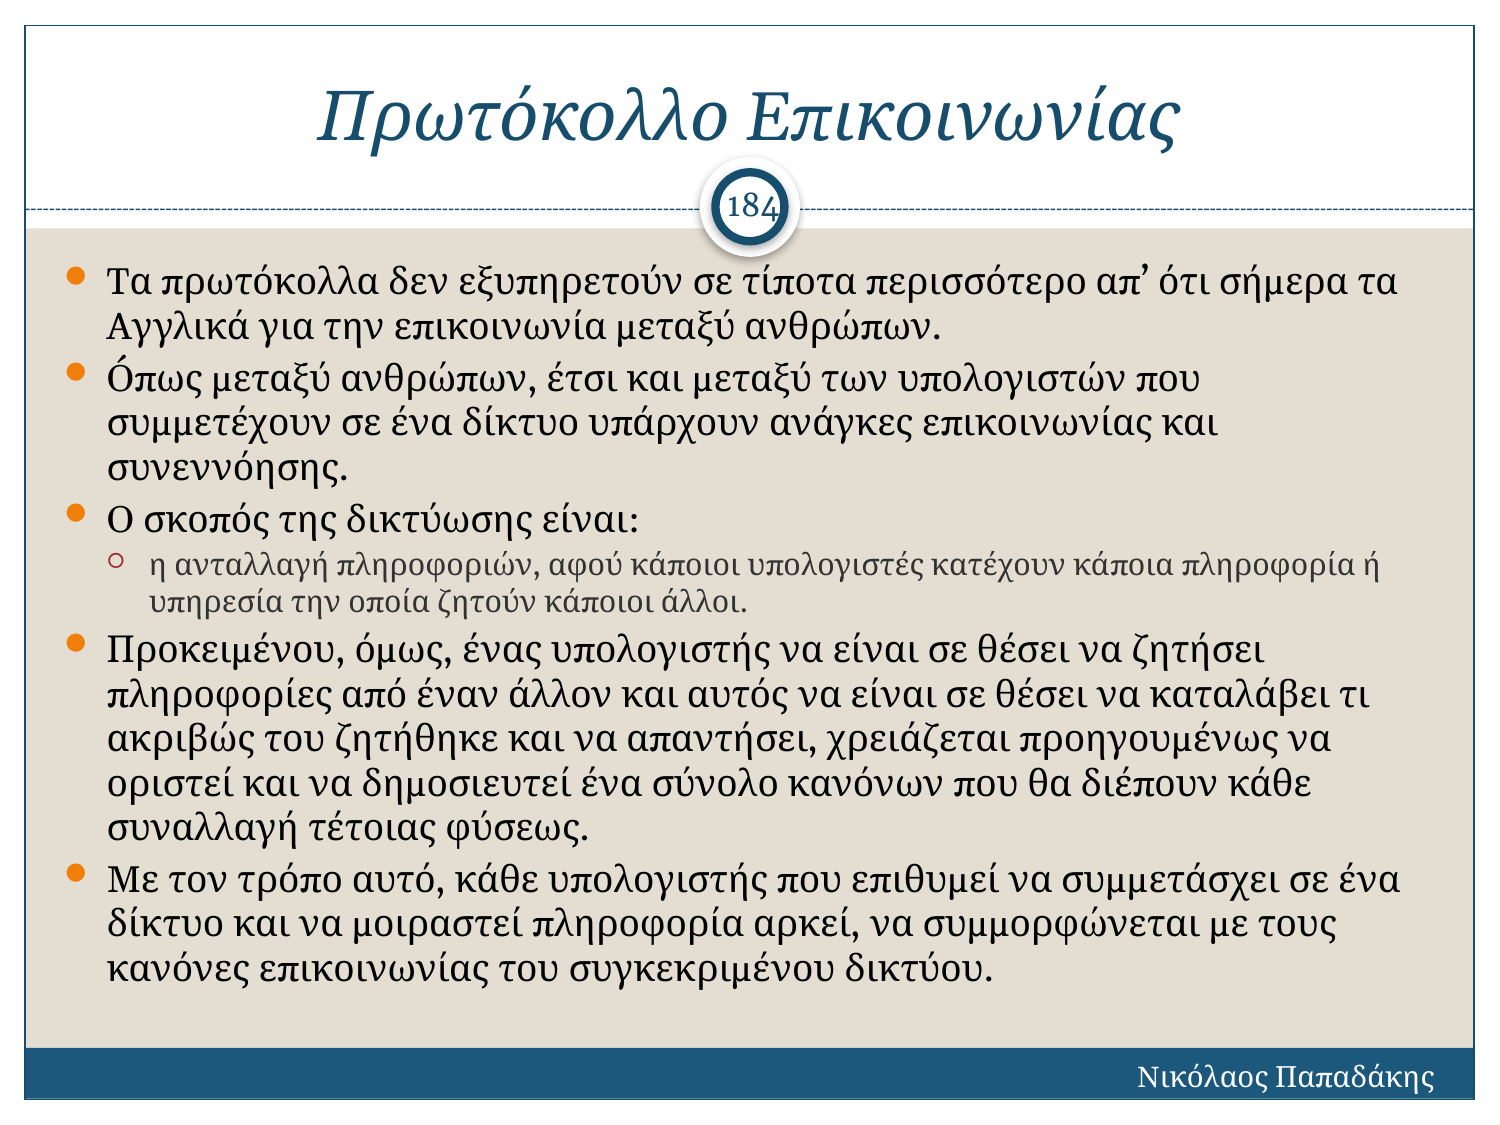

# Πρωτόκολλο Επικοινωνίας
184
Τα πρωτόκολλα δεν εξυπηρετούν σε τίποτα περισσότερο απ’ ότι σήμερα τα Αγγλικά για την επικοινωνία μεταξύ ανθρώπων.
Όπως μεταξύ ανθρώπων, έτσι και μεταξύ των υπολογιστών που συμμετέχουν σε ένα δίκτυο υπάρχουν ανάγκες επικοινωνίας και συνεννόησης.
Ο σκοπός της δικτύωσης είναι:
η ανταλλαγή πληροφοριών, αφού κάποιοι υπολογιστές κατέχουν κάποια πληροφορία ή υπηρεσία την οποία ζητούν κάποιοι άλλοι.
Προκειμένου, όμως, ένας υπολογιστής να είναι σε θέσει να ζητήσει πληροφορίες από έναν άλλον και αυτός να είναι σε θέσει να καταλάβει τι ακριβώς του ζητήθηκε και να απαντήσει, χρειάζεται προηγουμένως να οριστεί και να δημοσιευτεί ένα σύνολο κανόνων που θα διέπουν κάθε συναλλαγή τέτοιας φύσεως.
Με τον τρόπο αυτό, κάθε υπολογιστής που επιθυμεί να συμμετάσχει σε ένα δίκτυο και να μοιραστεί πληροφορία αρκεί, να συμμορφώνεται με τους κανόνες επικοινωνίας του συγκεκριμένου δικτύου.
Νικόλαος Παπαδάκης